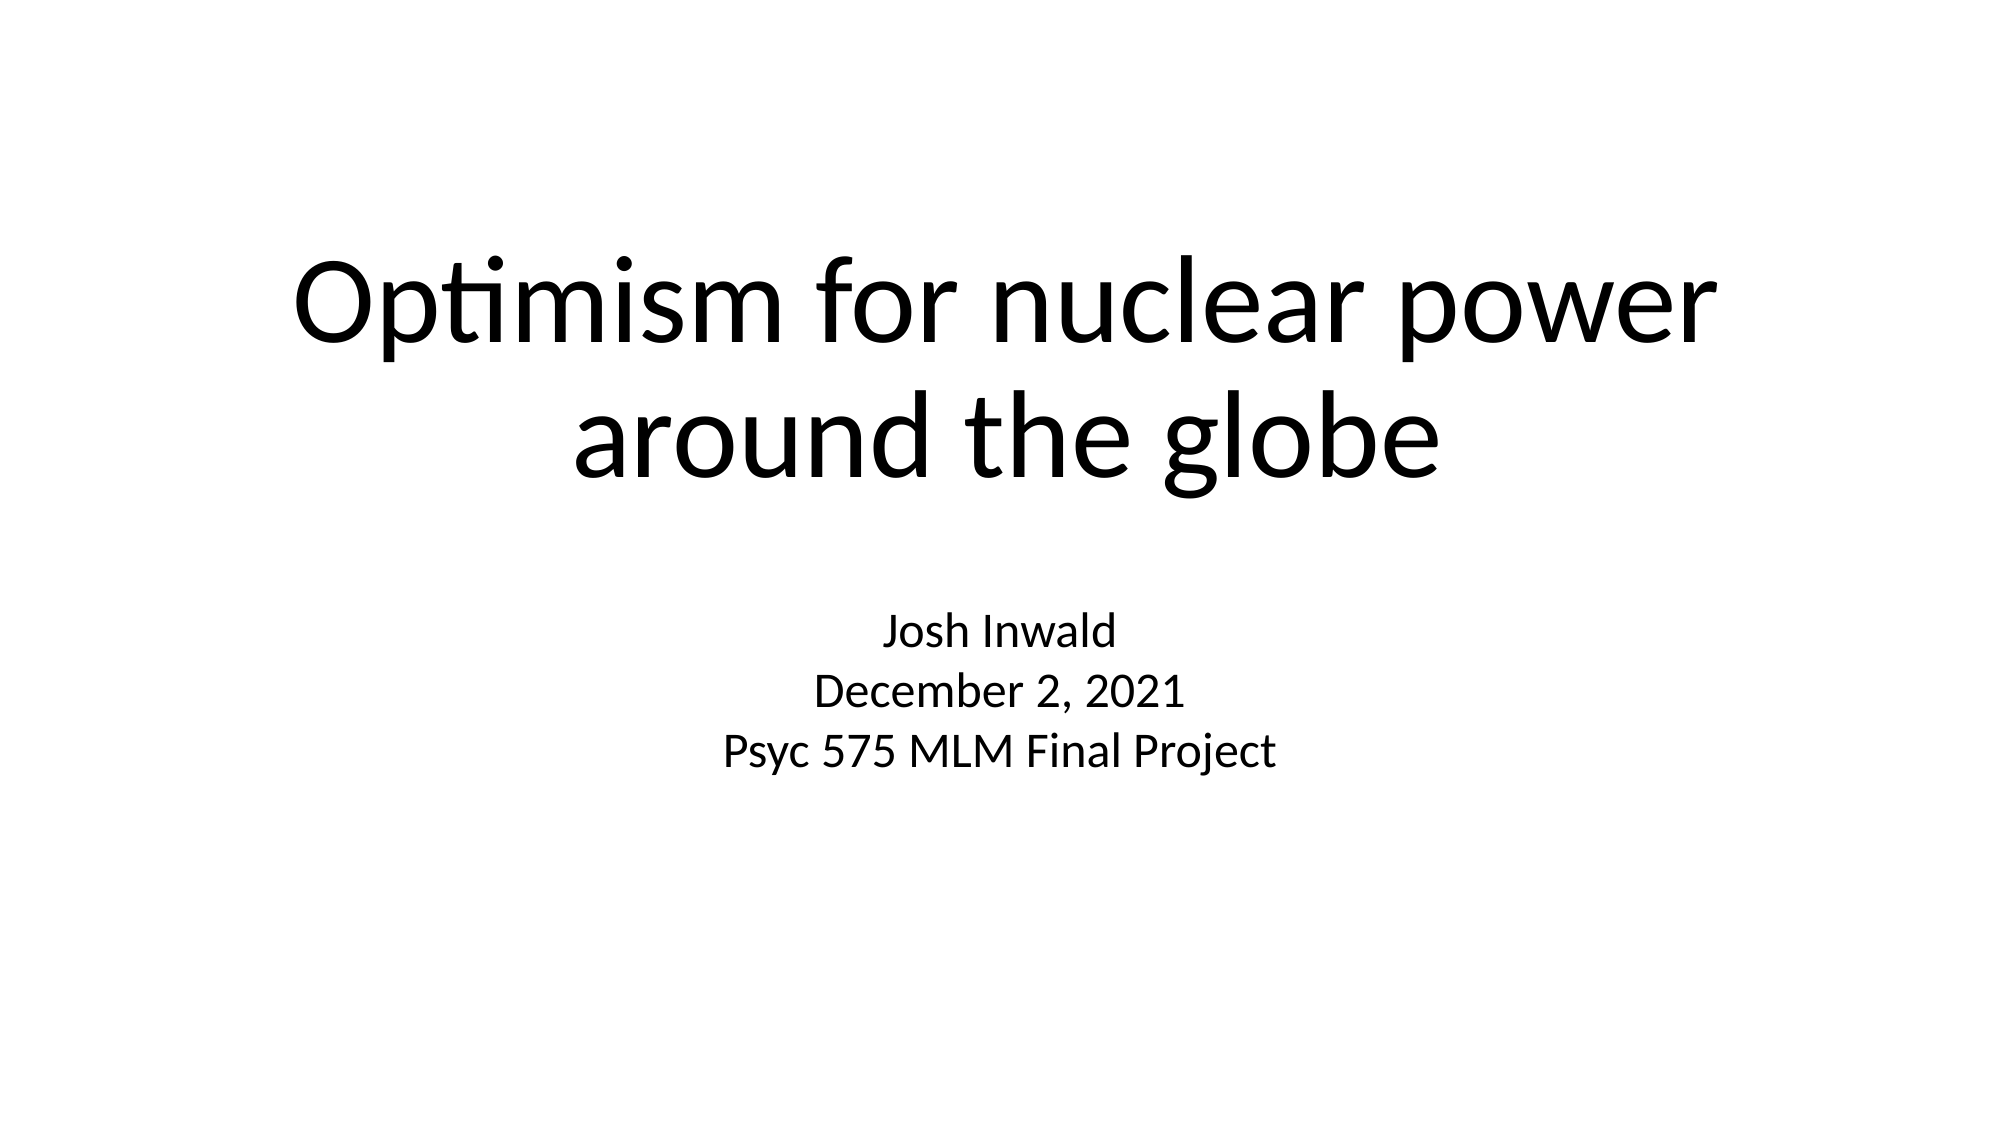

# Optimism for nuclear power around the globe
Josh Inwald
December 2, 2021
Psyc 575 MLM Final Project